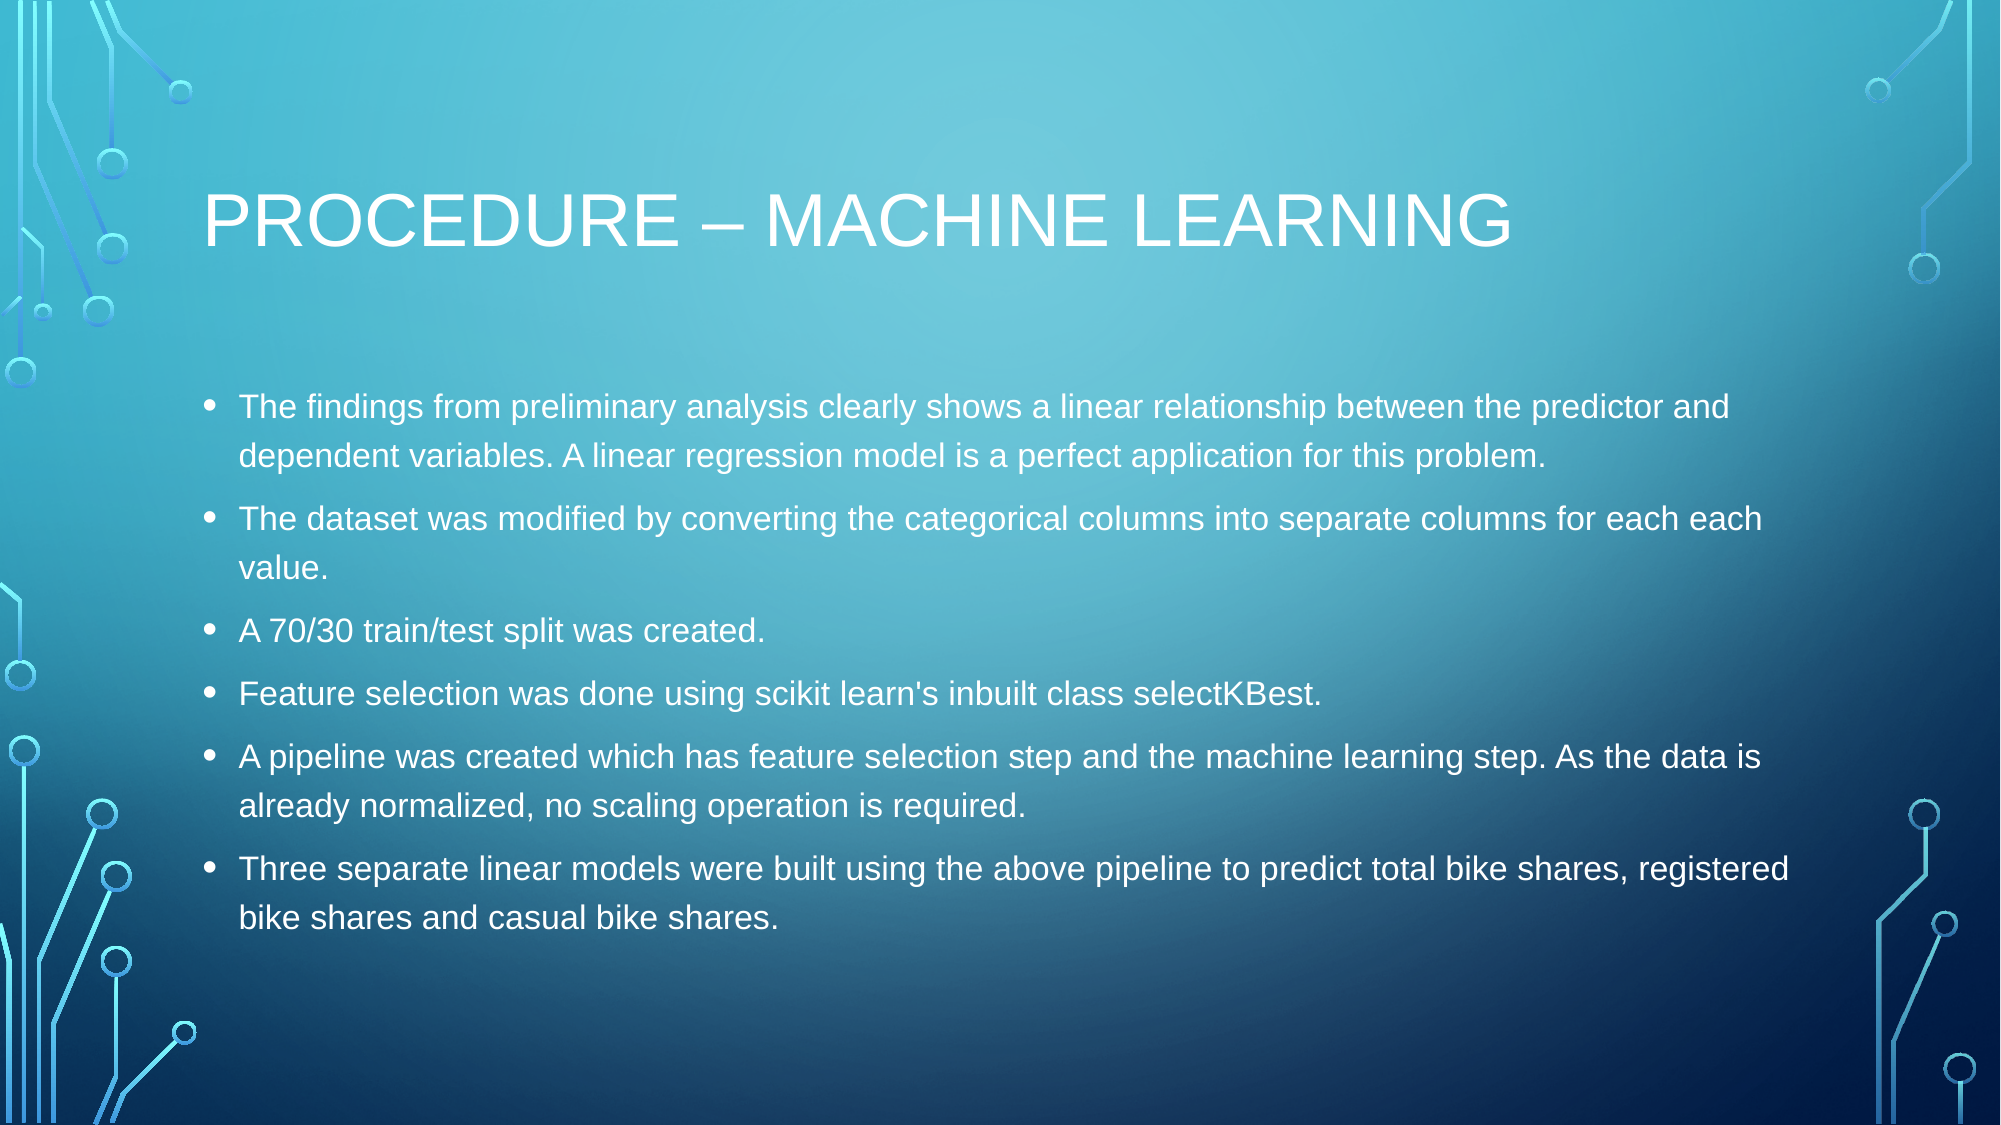

# Procedure – Machine Learning
The findings from preliminary analysis clearly shows a linear relationship between the predictor and dependent variables. A linear regression model is a perfect application for this problem.
The dataset was modified by converting the categorical columns into separate columns for each each value.
A 70/30 train/test split was created.
Feature selection was done using scikit learn's inbuilt class selectKBest.
A pipeline was created which has feature selection step and the machine learning step. As the data is already normalized, no scaling operation is required.
Three separate linear models were built using the above pipeline to predict total bike shares, registered bike shares and casual bike shares.